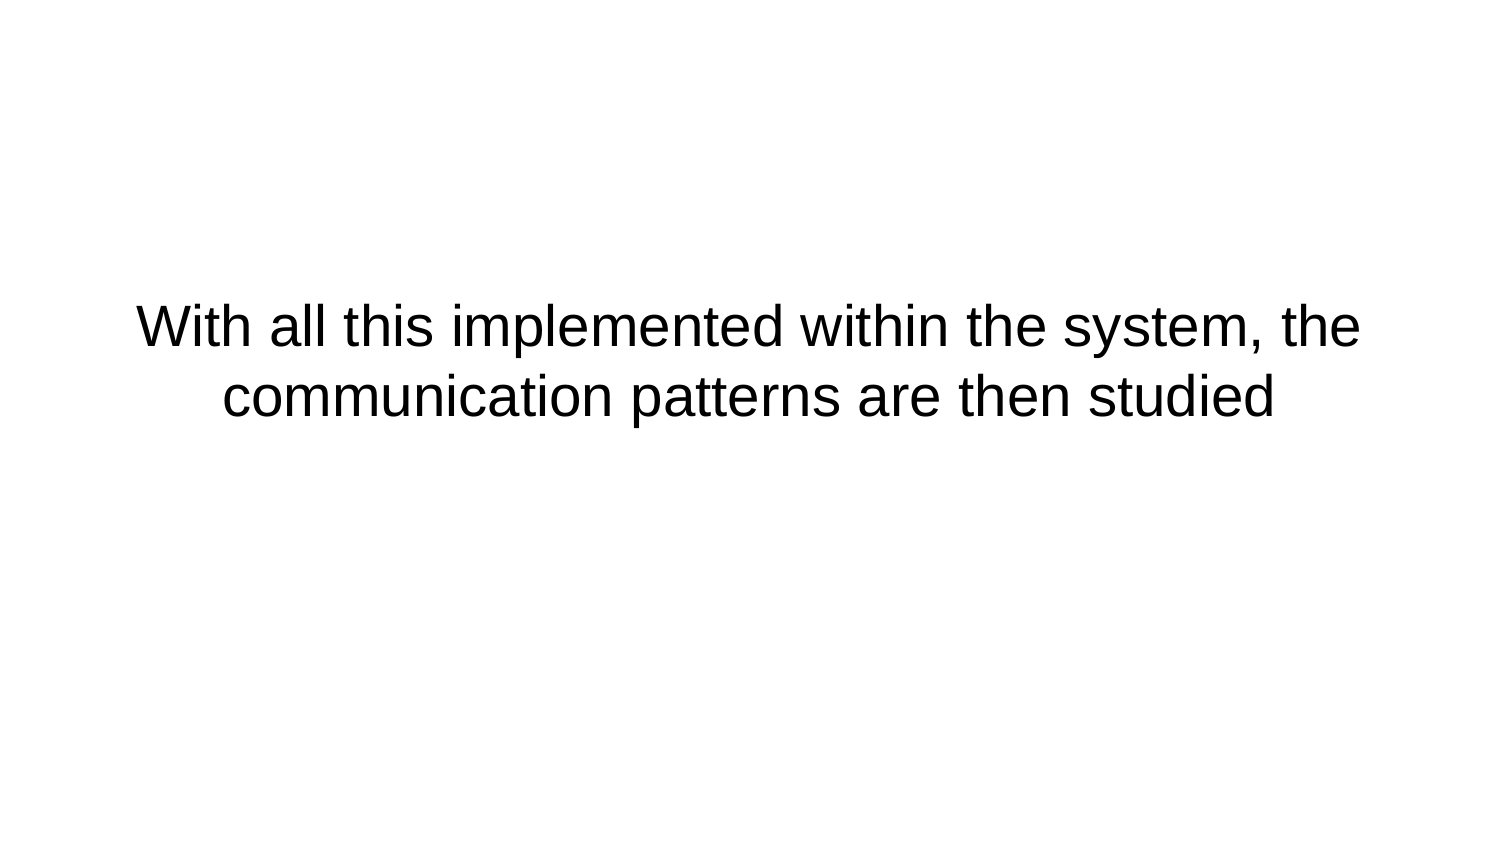

# With all this implemented within the system, the communication patterns are then studied